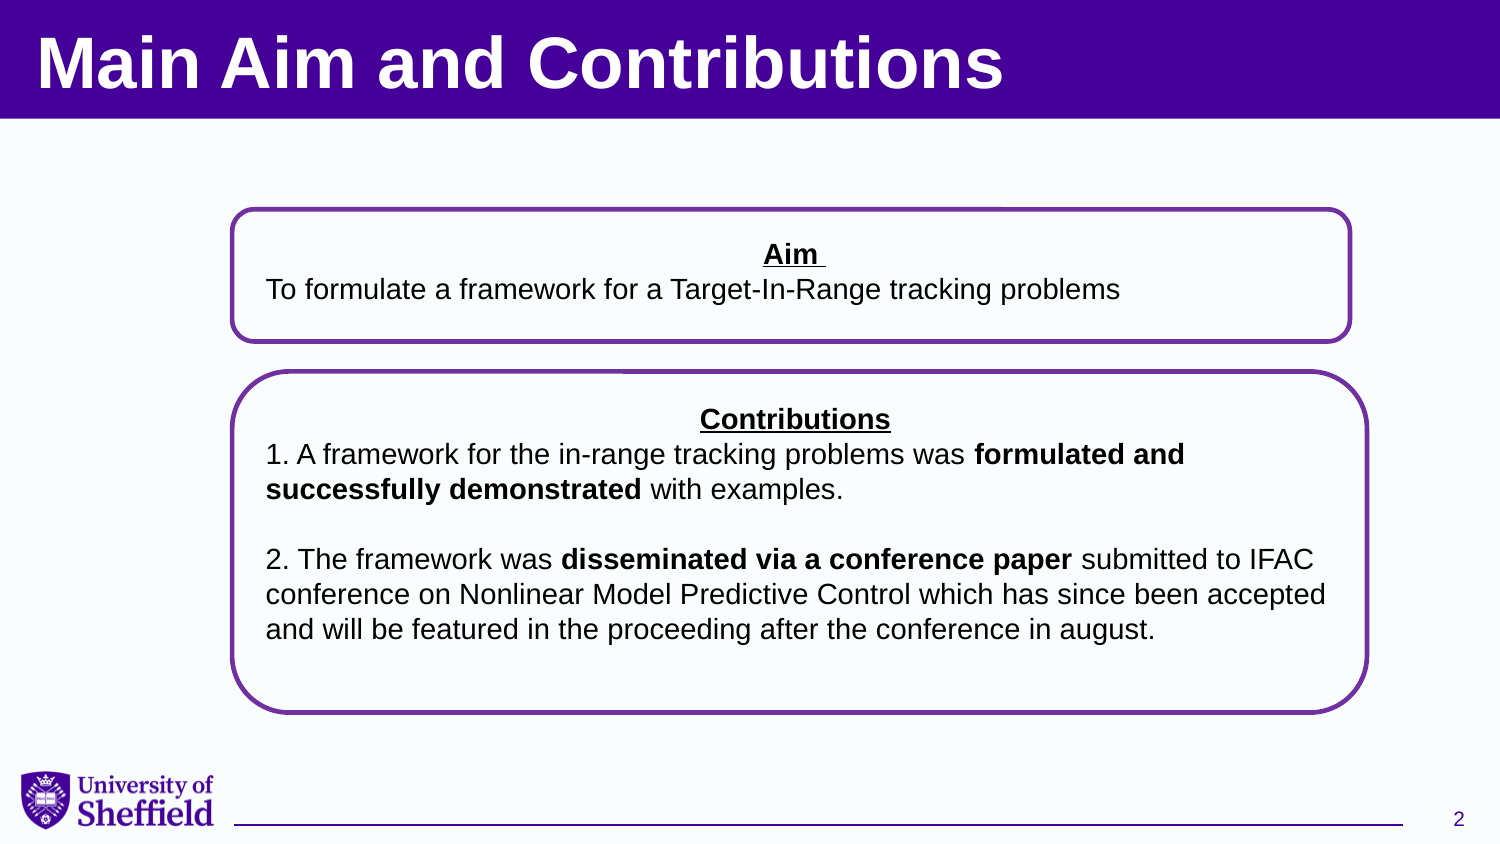

# Main Aim and Contributions

Aim
To formulate a framework for a Target-In-Range tracking problems

Contributions
1. A framework for the in-range tracking problems was formulated and successfully demonstrated with examples.

2. The framework was disseminated via a conference paper submitted to IFAC conference on Nonlinear Model Predictive Control which has since been accepted and will be featured in the proceeding after the conference in august.
2